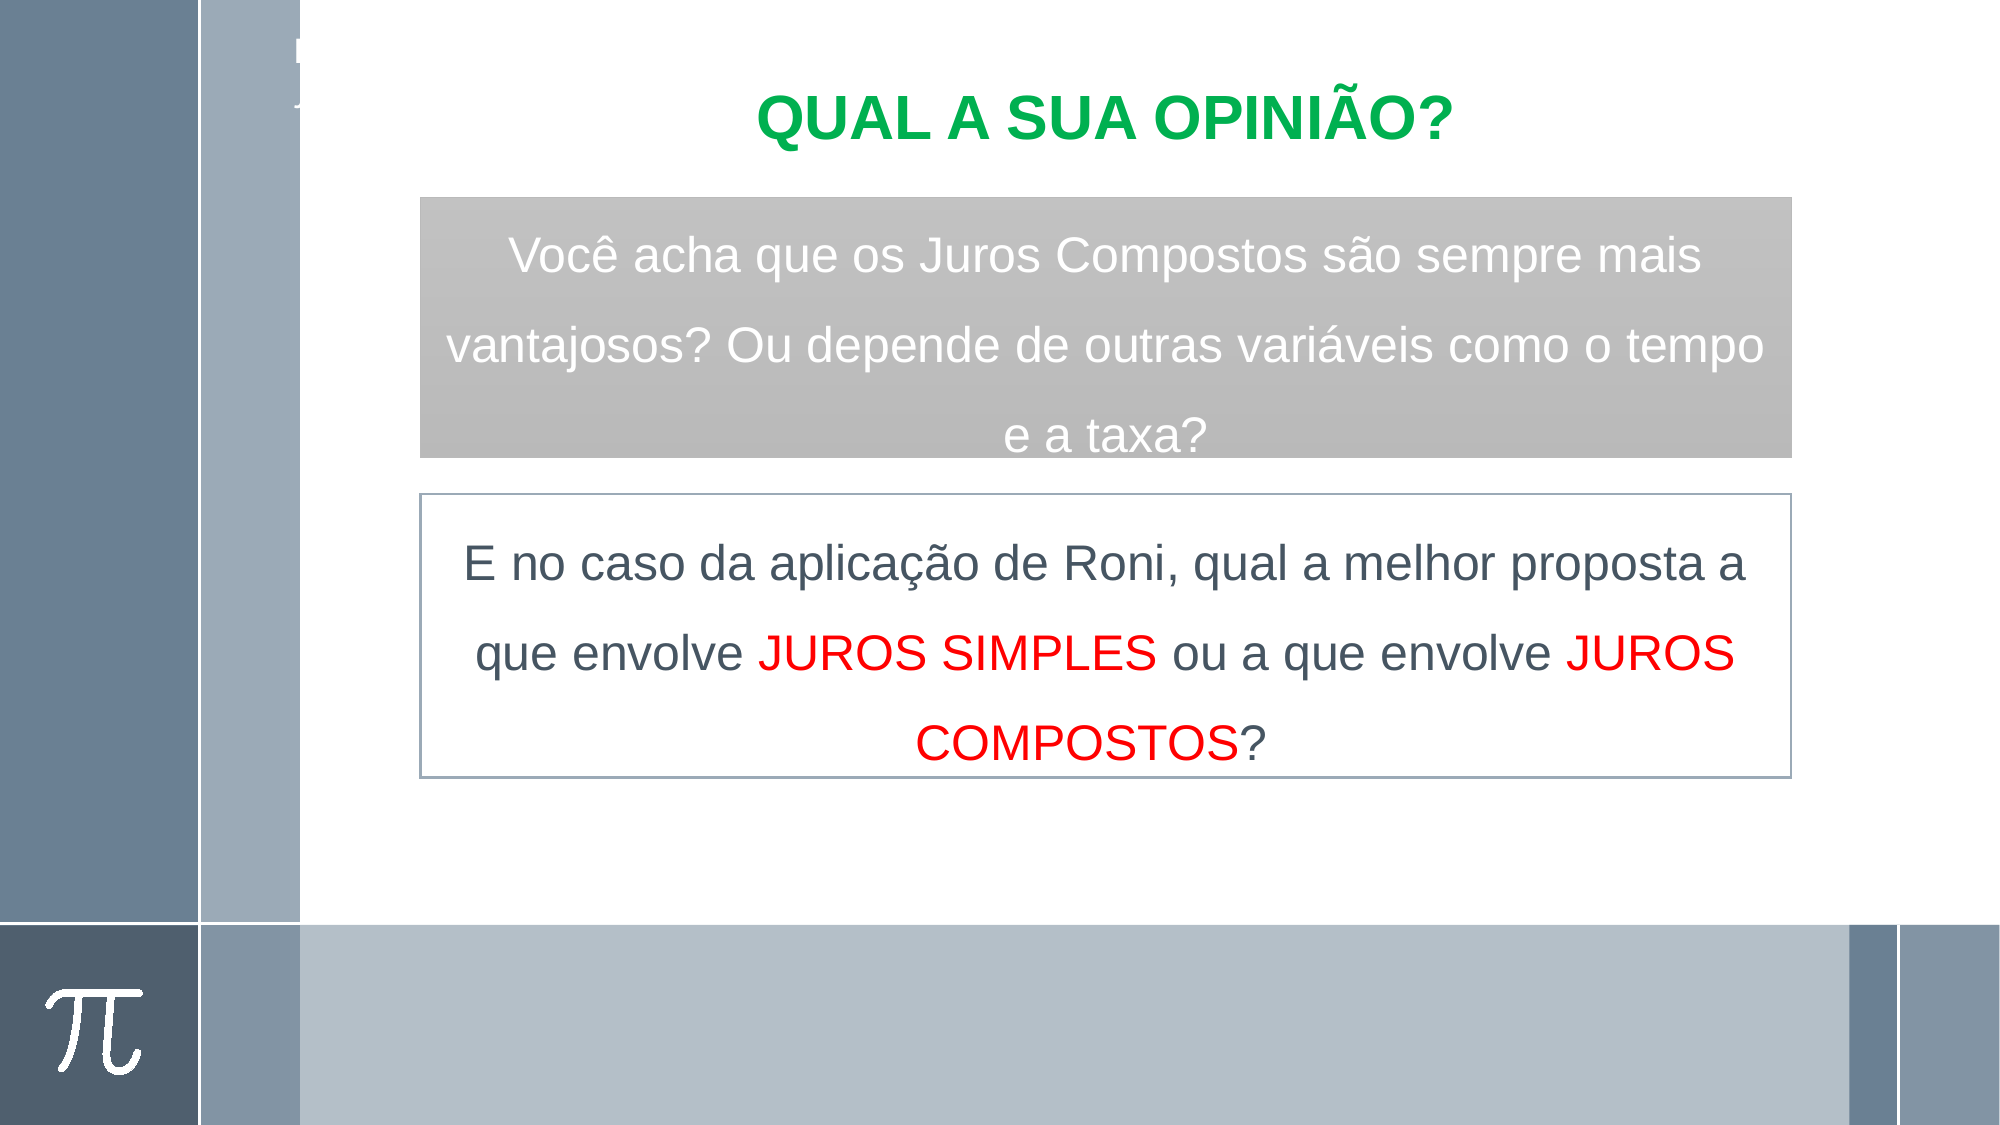

MATEMÁTICA, 8º ano Ensino Fundamental
Juros Compostos
QUAL A SUA OPINIÃO?
Você acha que os Juros Compostos são sempre mais vantajosos? Ou depende de outras variáveis como o tempo e a taxa?
E no caso da aplicação de Roni, qual a melhor proposta a que envolve JUROS SIMPLES ou a que envolve JUROS COMPOSTOS?